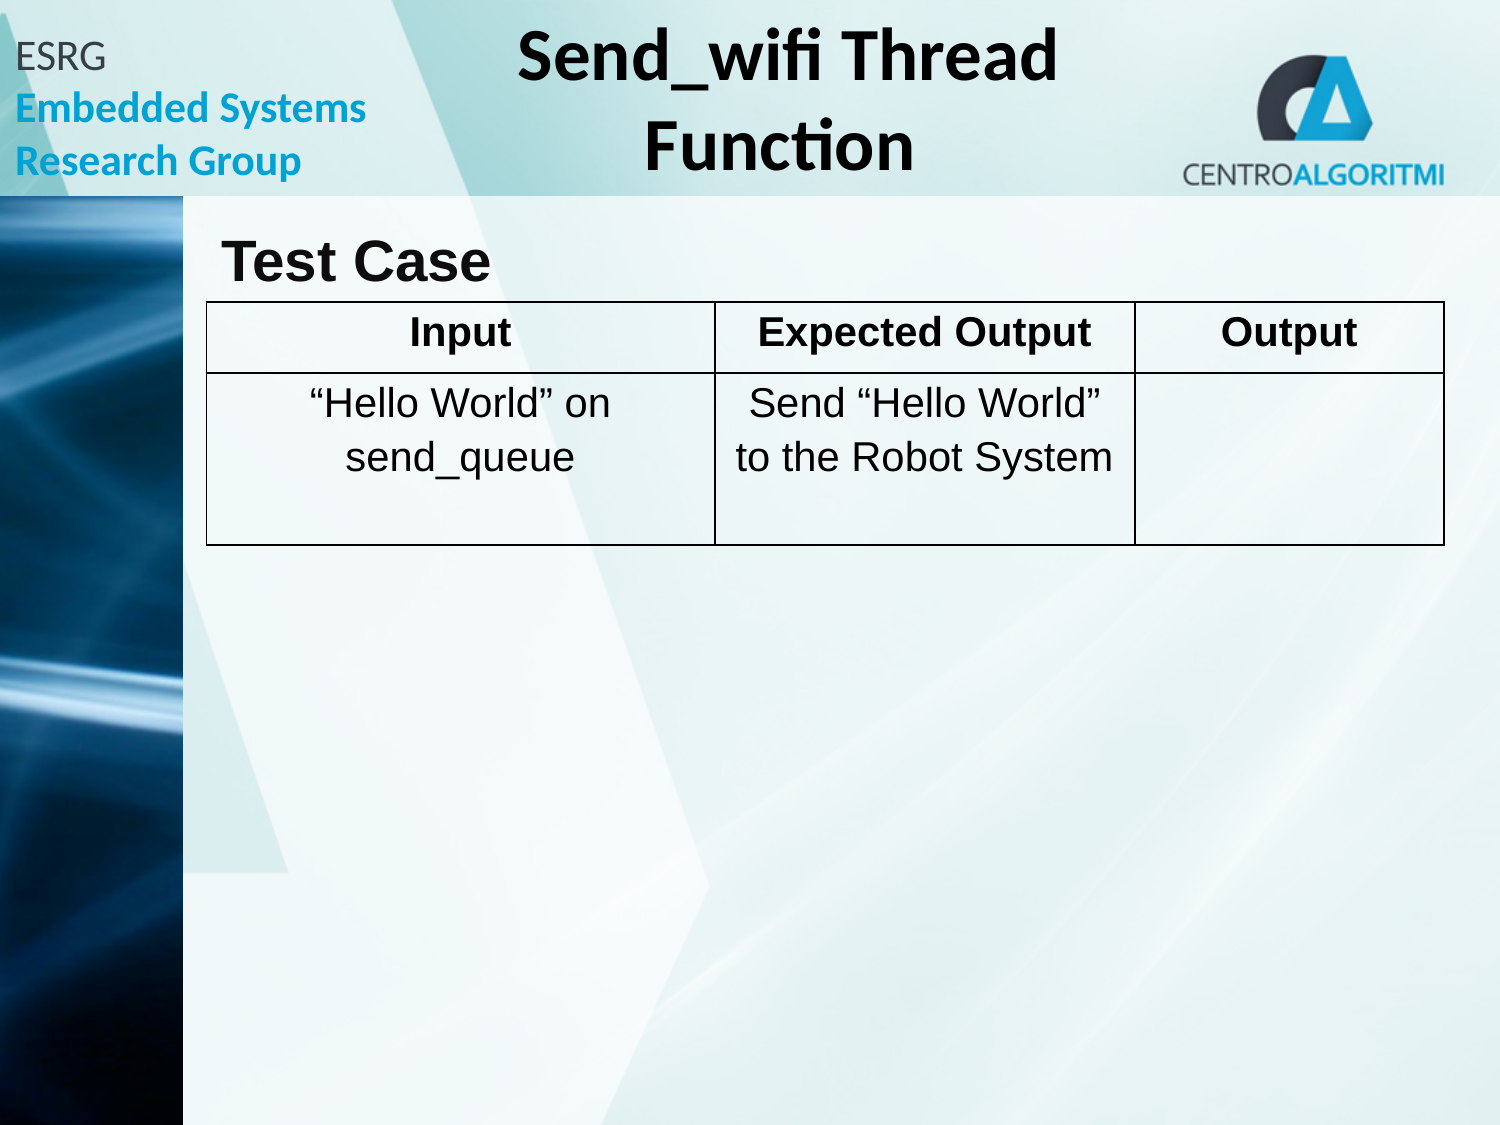

Send_wifi Thread Function
Test Case
| Input | Expected Output | Output |
| --- | --- | --- |
| “Hello World” on send\_queue | Send “Hello World” to the Robot System |  |